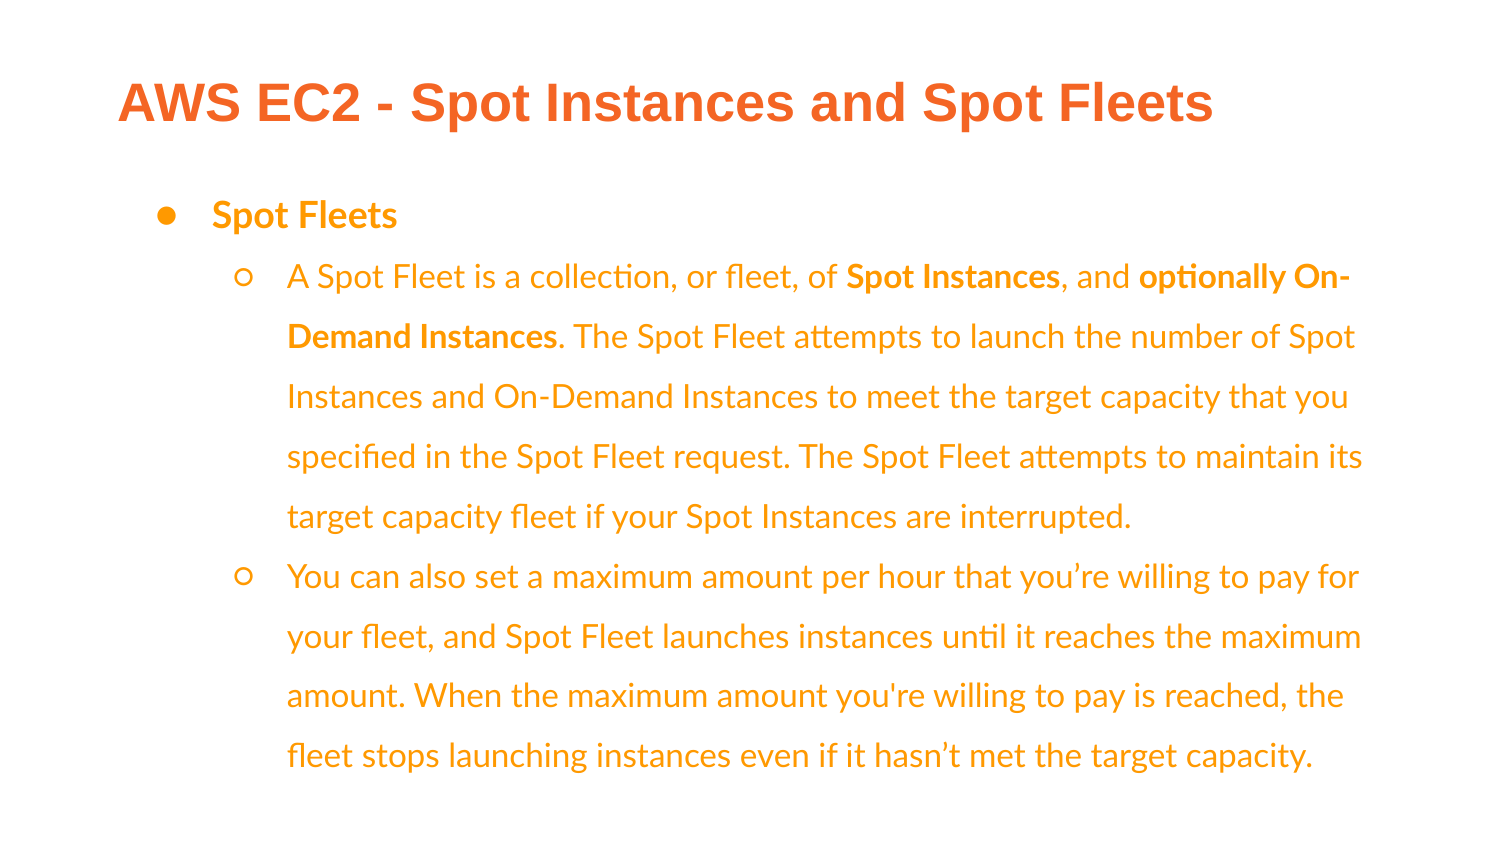

AWS EC2 - Spot Instances and Spot Fleets
Spot Fleets
A Spot Fleet is a collection, or fleet, of Spot Instances, and optionally On-Demand Instances. The Spot Fleet attempts to launch the number of Spot Instances and On-Demand Instances to meet the target capacity that you specified in the Spot Fleet request. The Spot Fleet attempts to maintain its target capacity fleet if your Spot Instances are interrupted.
You can also set a maximum amount per hour that you’re willing to pay for your fleet, and Spot Fleet launches instances until it reaches the maximum amount. When the maximum amount you're willing to pay is reached, the fleet stops launching instances even if it hasn’t met the target capacity.